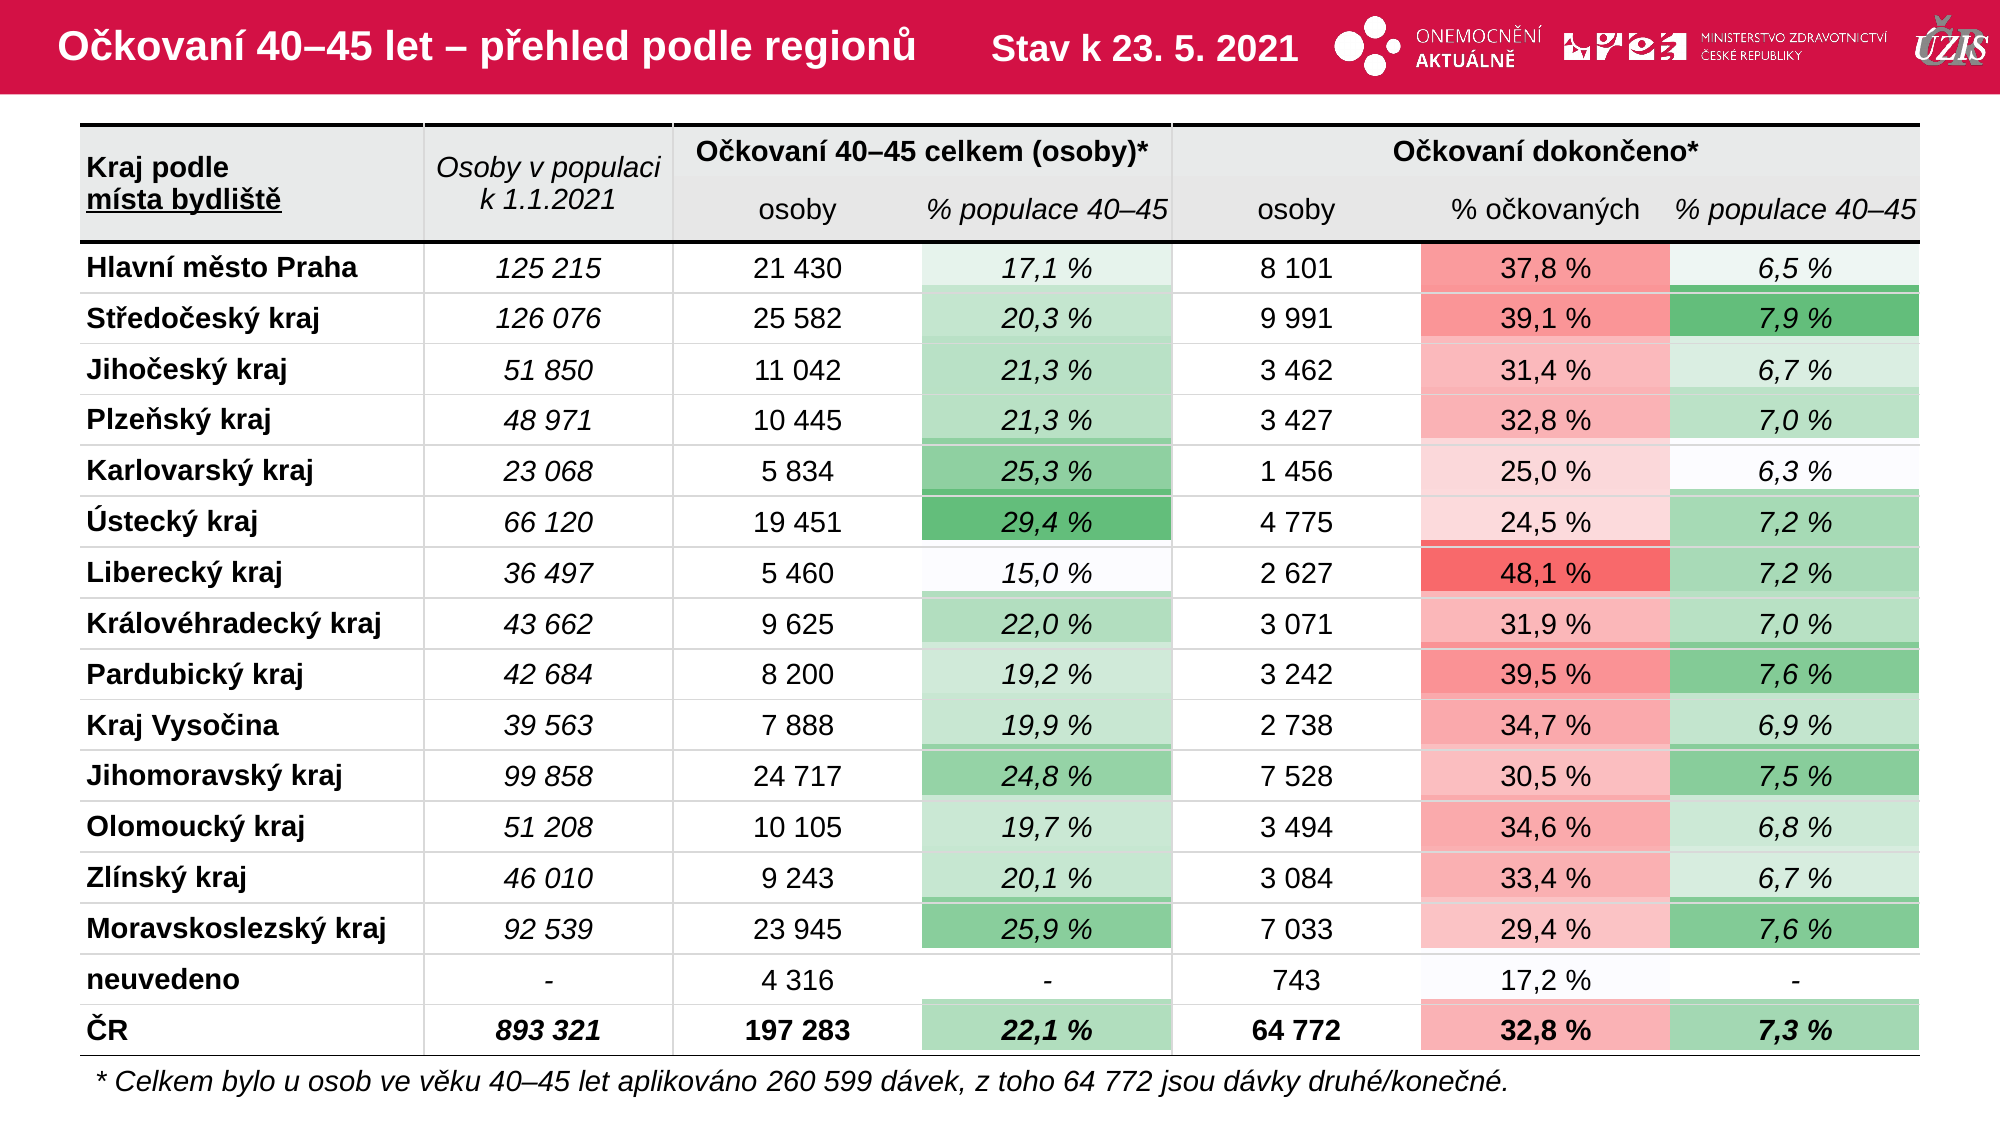

# Očkovaní 40–45 let – přehled podle regionů
Stav k 23. 5. 2021
| Kraj podle místa bydliště | Osoby v populaci k 1.1.2021 | Očkovaní 40–45 celkem (osoby)\* |  | Očkovaní dokončeno\* |  |  |
| --- | --- | --- | --- | --- | --- | --- |
|  |  | osoby | % populace 40–45 | osoby | % očkovaných | % populace 40–45 |
| Hlavní město Praha | 125 215 | 21 430 | 17,1 % | 8 101 | 37,8 % | 6,5 % |
| Středočeský kraj | 126 076 | 25 582 | 20,3 % | 9 991 | 39,1 % | 7,9 % |
| Jihočeský kraj | 51 850 | 11 042 | 21,3 % | 3 462 | 31,4 % | 6,7 % |
| Plzeňský kraj | 48 971 | 10 445 | 21,3 % | 3 427 | 32,8 % | 7,0 % |
| Karlovarský kraj | 23 068 | 5 834 | 25,3 % | 1 456 | 25,0 % | 6,3 % |
| Ústecký kraj | 66 120 | 19 451 | 29,4 % | 4 775 | 24,5 % | 7,2 % |
| Liberecký kraj | 36 497 | 5 460 | 15,0 % | 2 627 | 48,1 % | 7,2 % |
| Královéhradecký kraj | 43 662 | 9 625 | 22,0 % | 3 071 | 31,9 % | 7,0 % |
| Pardubický kraj | 42 684 | 8 200 | 19,2 % | 3 242 | 39,5 % | 7,6 % |
| Kraj Vysočina | 39 563 | 7 888 | 19,9 % | 2 738 | 34,7 % | 6,9 % |
| Jihomoravský kraj | 99 858 | 24 717 | 24,8 % | 7 528 | 30,5 % | 7,5 % |
| Olomoucký kraj | 51 208 | 10 105 | 19,7 % | 3 494 | 34,6 % | 6,8 % |
| Zlínský kraj | 46 010 | 9 243 | 20,1 % | 3 084 | 33,4 % | 6,7 % |
| Moravskoslezský kraj | 92 539 | 23 945 | 25,9 % | 7 033 | 29,4 % | 7,6 % |
| neuvedeno | - | 4 316 | - | 743 | 17,2 % | - |
| ČR | 893 321 | 197 283 | 22,1 % | 64 772 | 32,8 % | 7,3 % |
|  |  |  |  |  |  |
| --- | --- | --- | --- | --- | --- |
|  |  |  |  |  |  |
|  |  |  |  |  |  |
|  |  |  |  |  |  |
|  |  |  |  |  |  |
|  |  |  |  |  |  |
|  |  |  |  |  |  |
|  |  |  |  |  |  |
|  |  |  |  |  |  |
|  |  |  |  |  |  |
|  |  |  |  |  |  |
|  |  |  |  |  |  |
|  |  |  |  |  |  |
|  |  |  |  |  |  |
|  |  |  |  |  |  |
|  |  |  |  |  |  |
* Celkem bylo u osob ve věku 40–45 let aplikováno 260 599 dávek, z toho 64 772 jsou dávky druhé/konečné.